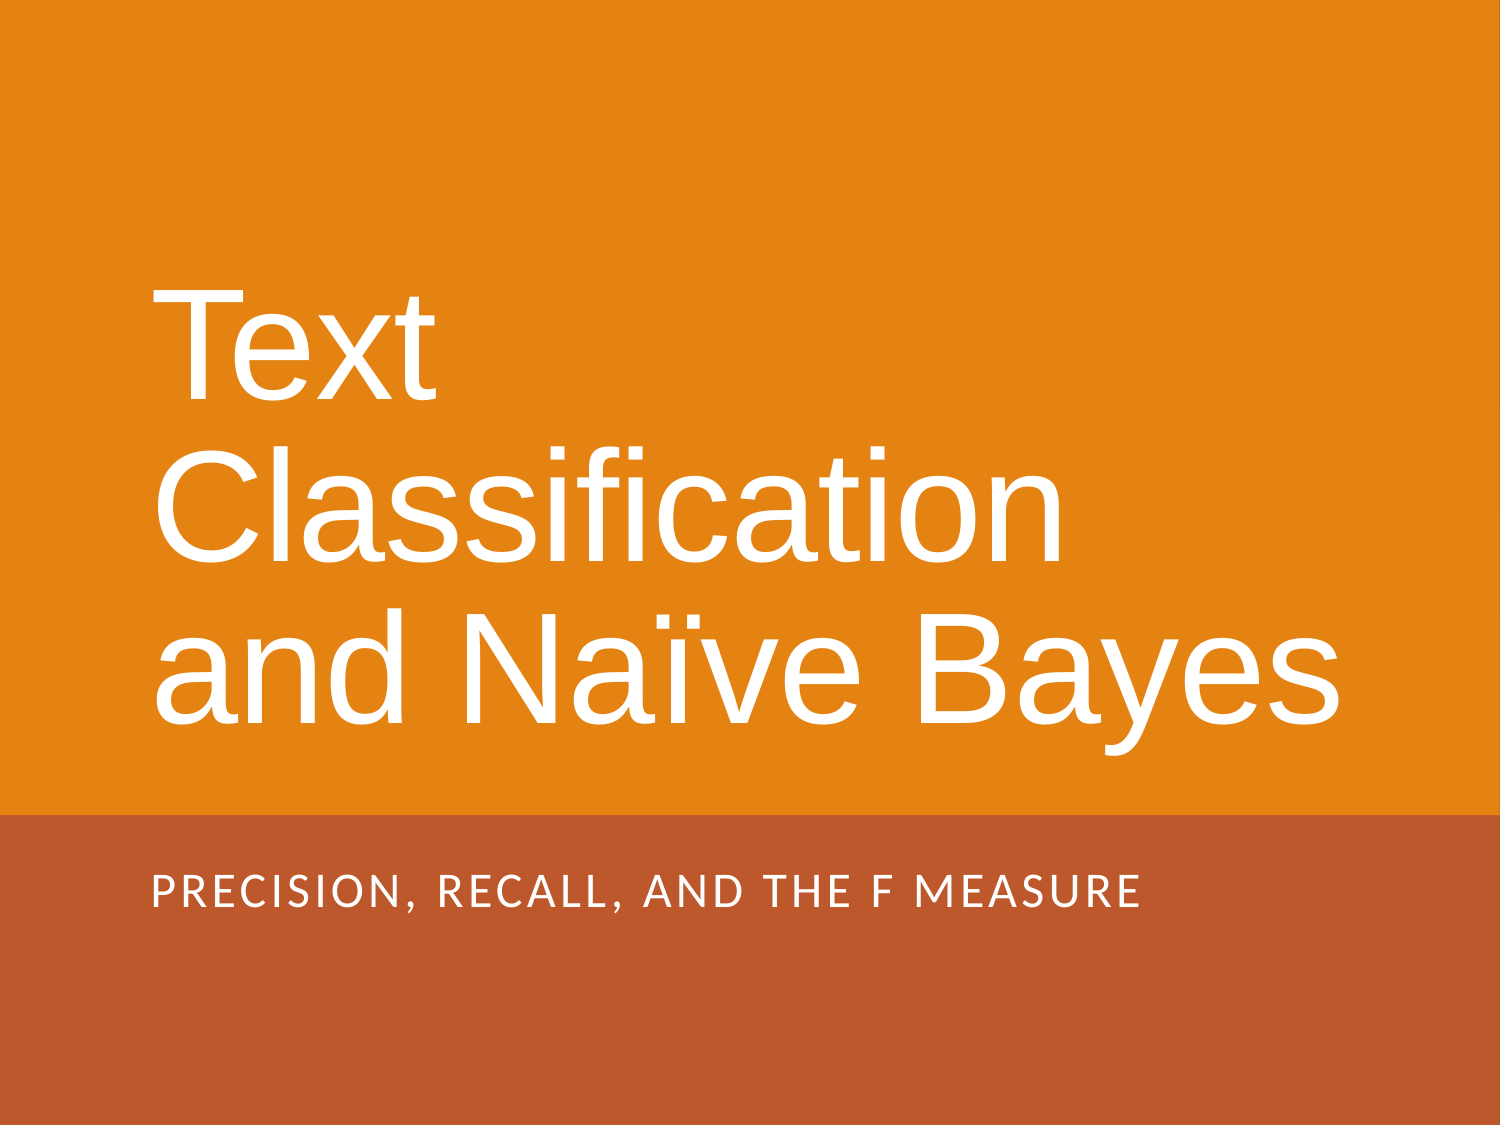

# Text Classification and Naïve Bayes

Precision, Recall, and the F measure